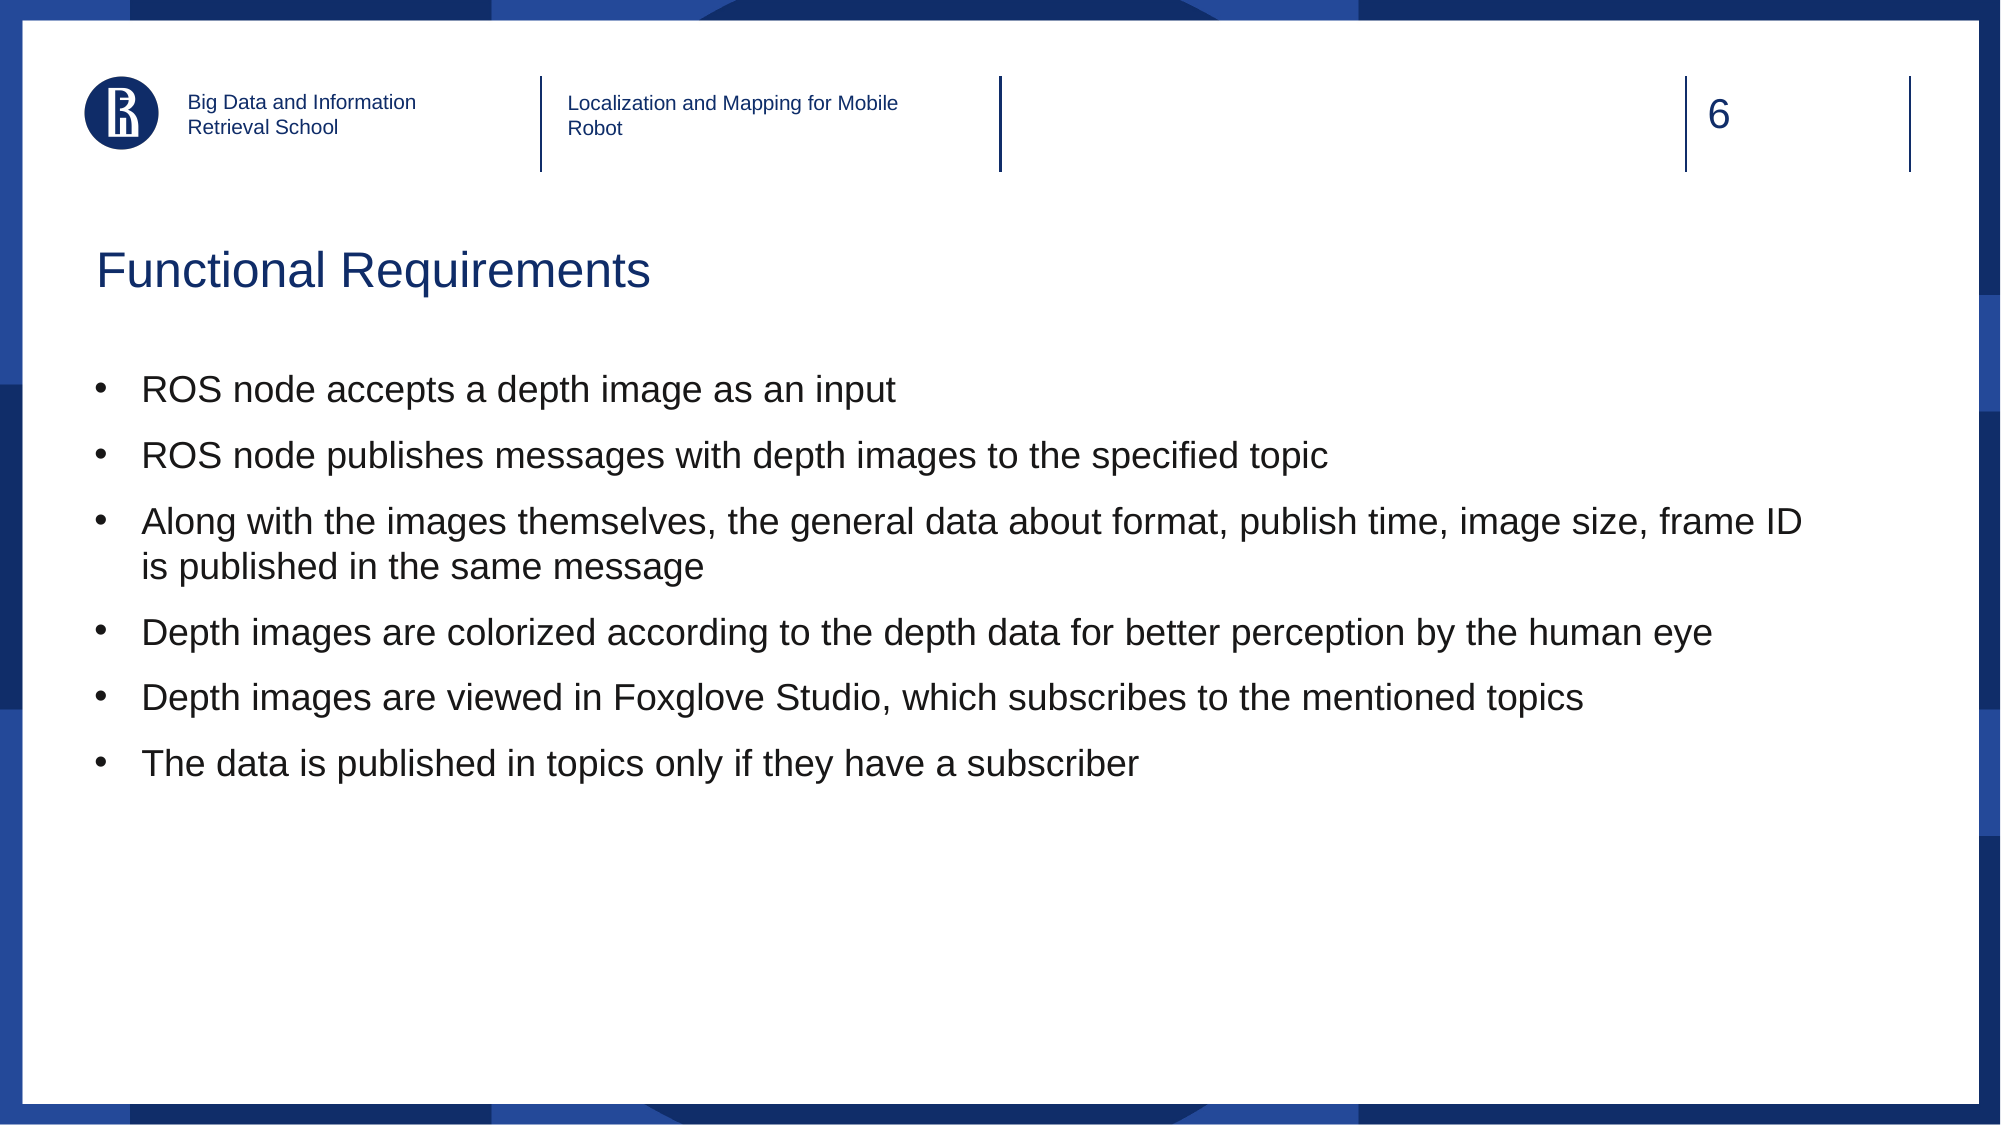

Big Data and Information Retrieval School

Localization and Mapping for Mobile Robot
# Functional Requirements
ROS node accepts a depth image as an input
ROS node publishes messages with depth images to the specified topic
Along with the images themselves, the general data about format, publish time, image size, frame ID is published in the same message
Depth images are colorized according to the depth data for better perception by the human eye
Depth images are viewed in Foxglove Studio, which subscribes to the mentioned topics
The data is published in topics only if they have a subscriber